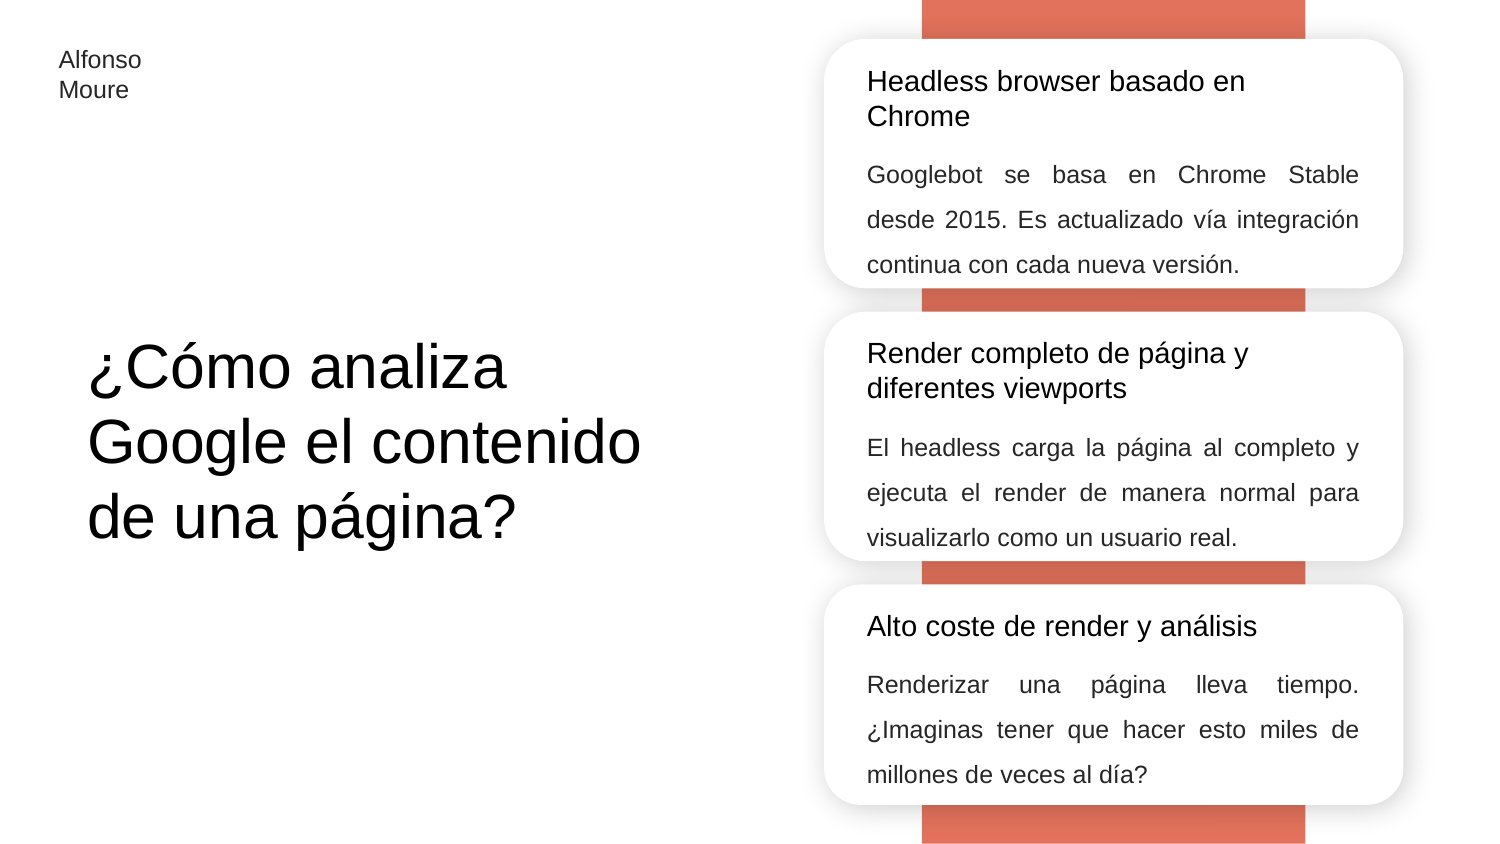

Alfonso Moure

Headless browser basado en Chrome
Googlebot se basa en Chrome Stable desde 2015. Es actualizado vía integración continua con cada nueva versión.
¿Cómo analiza Google el contenido de una página?

Render completo de página y diferentes viewports
El headless carga la página al completo y ejecuta el render de manera normal para visualizarlo como un usuario real.

Alto coste de render y análisis
Renderizar una página lleva tiempo. ¿Imaginas tener que hacer esto miles de millones de veces al día?